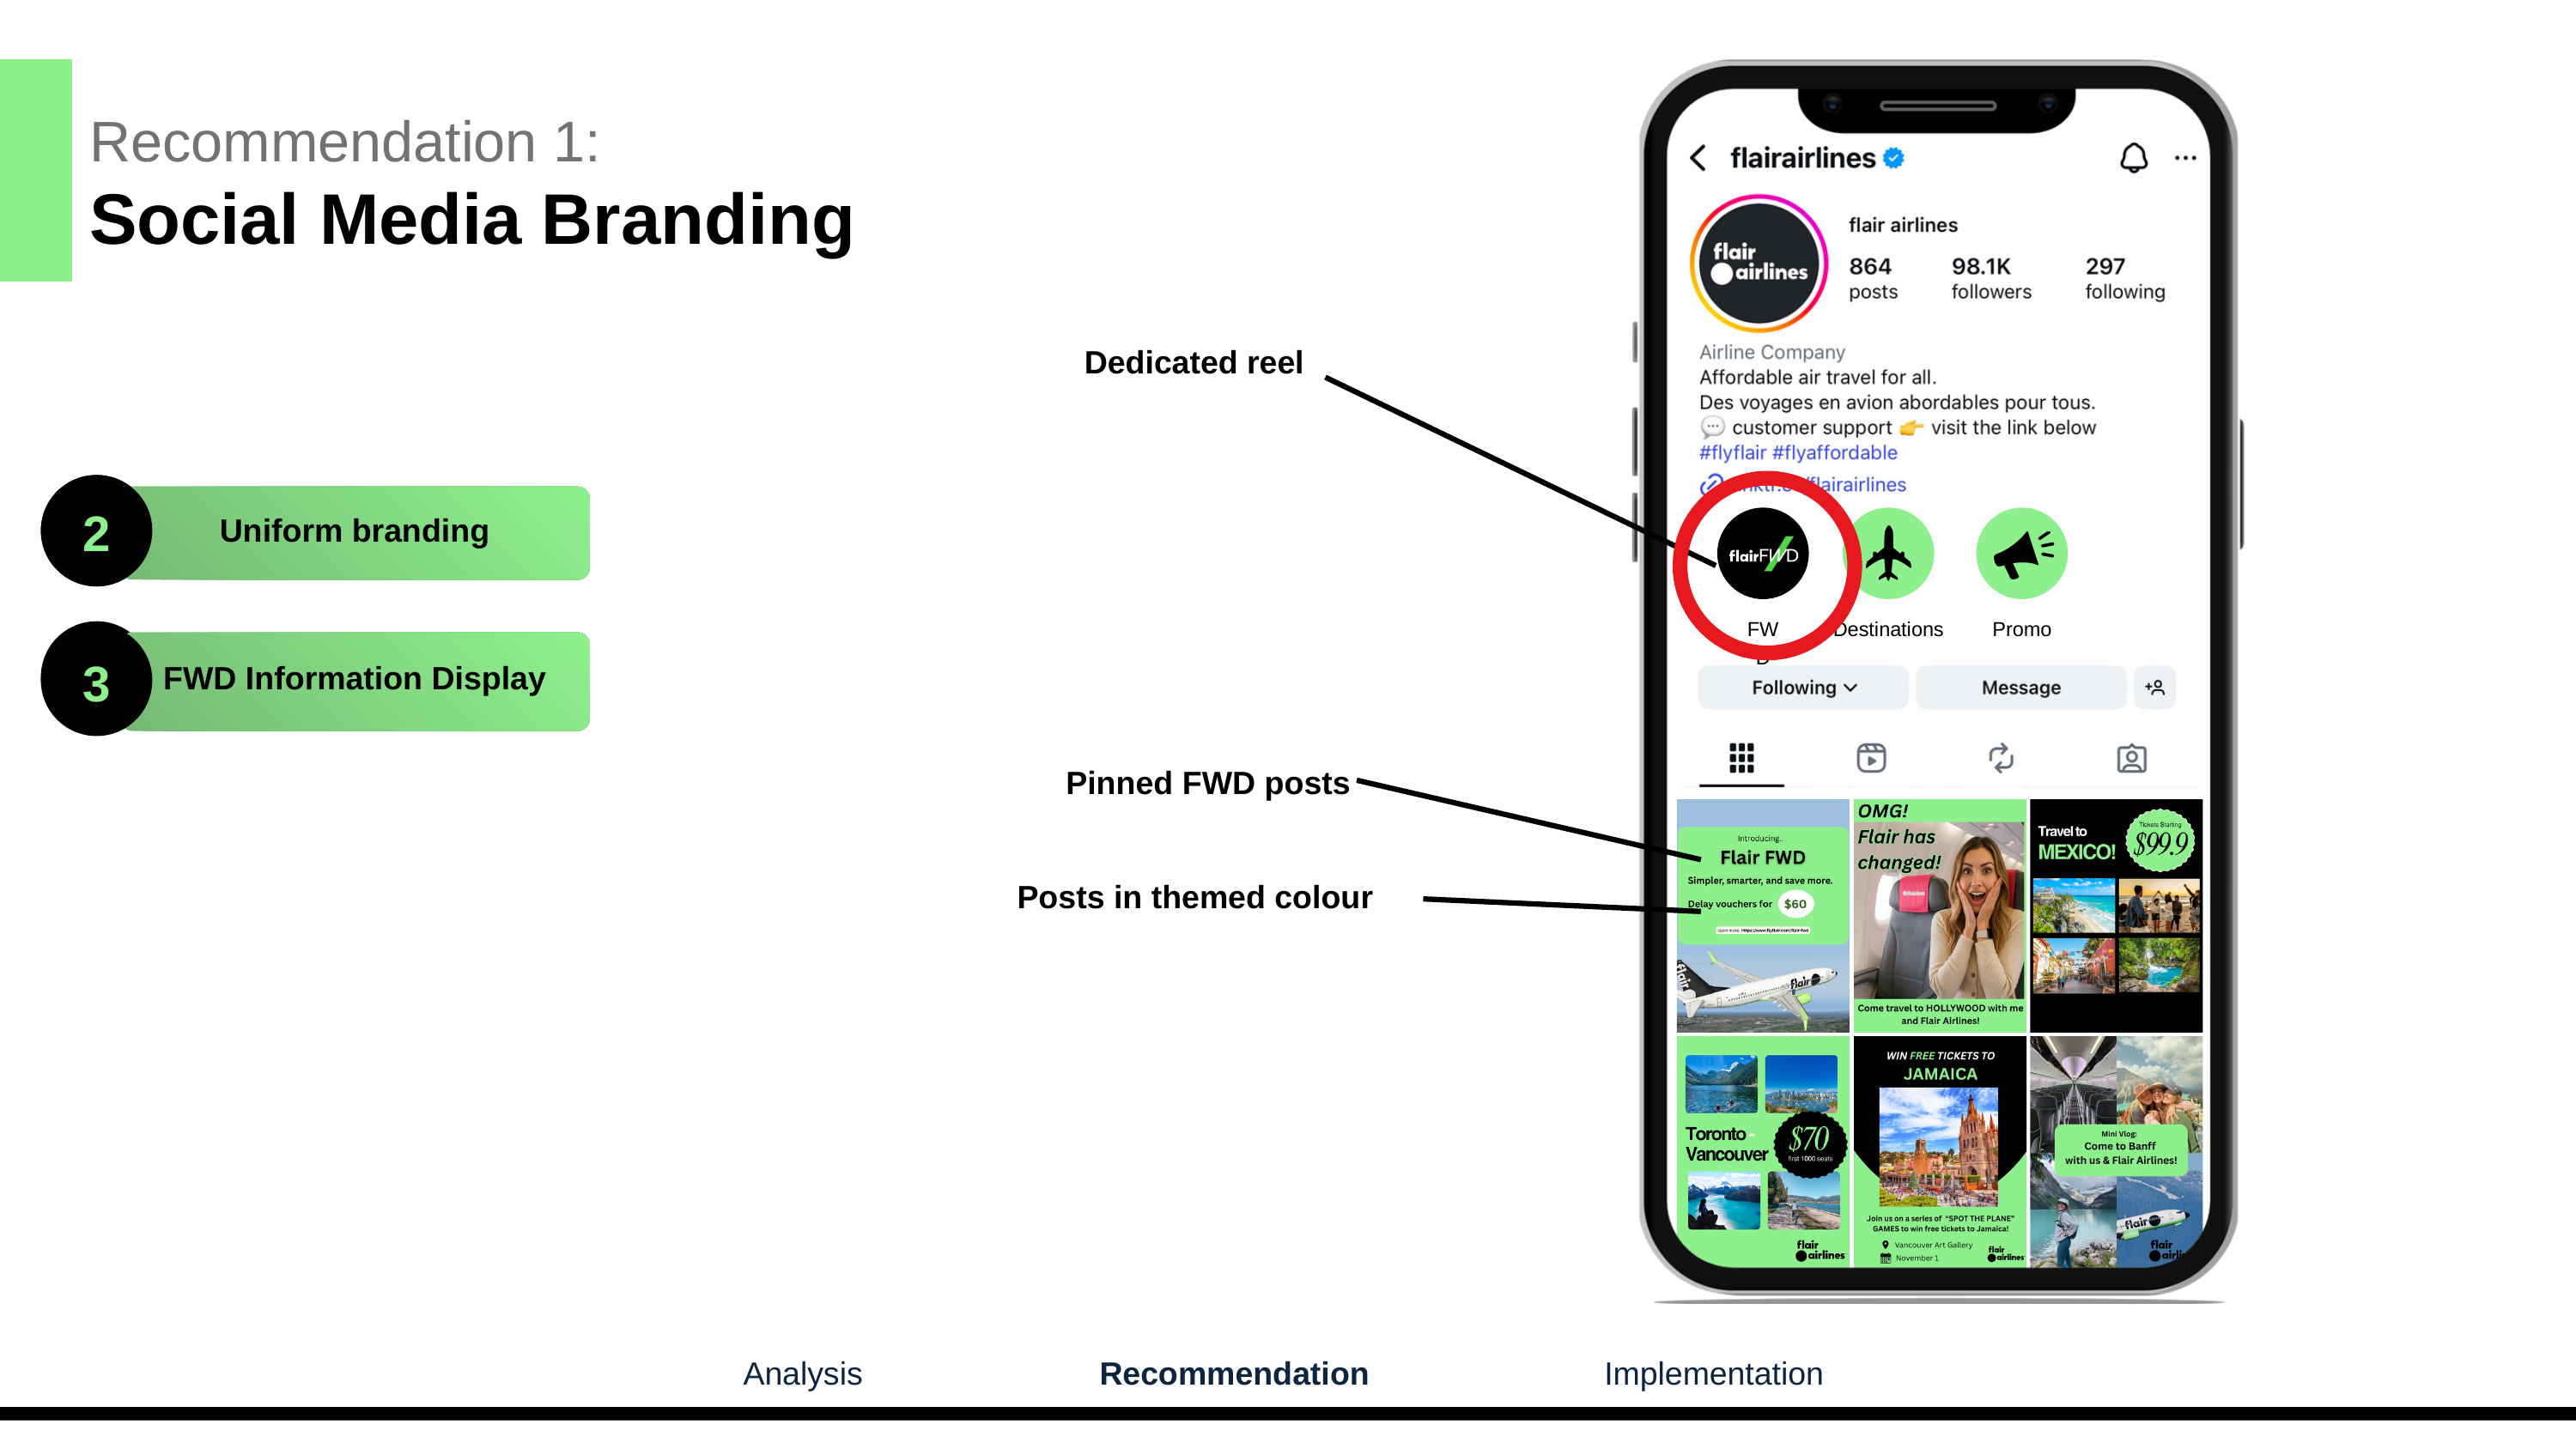

FWD
Destinations
Promo

Recommendation 1:
Social Media Branding
Dedicated reel

2

2

Uniform branding

Uniform branding

3

3

FWD Information Display

FWD Information Display
Pinned FWD posts

Posts in themed colour

Analysis
Recommendation
Implementation